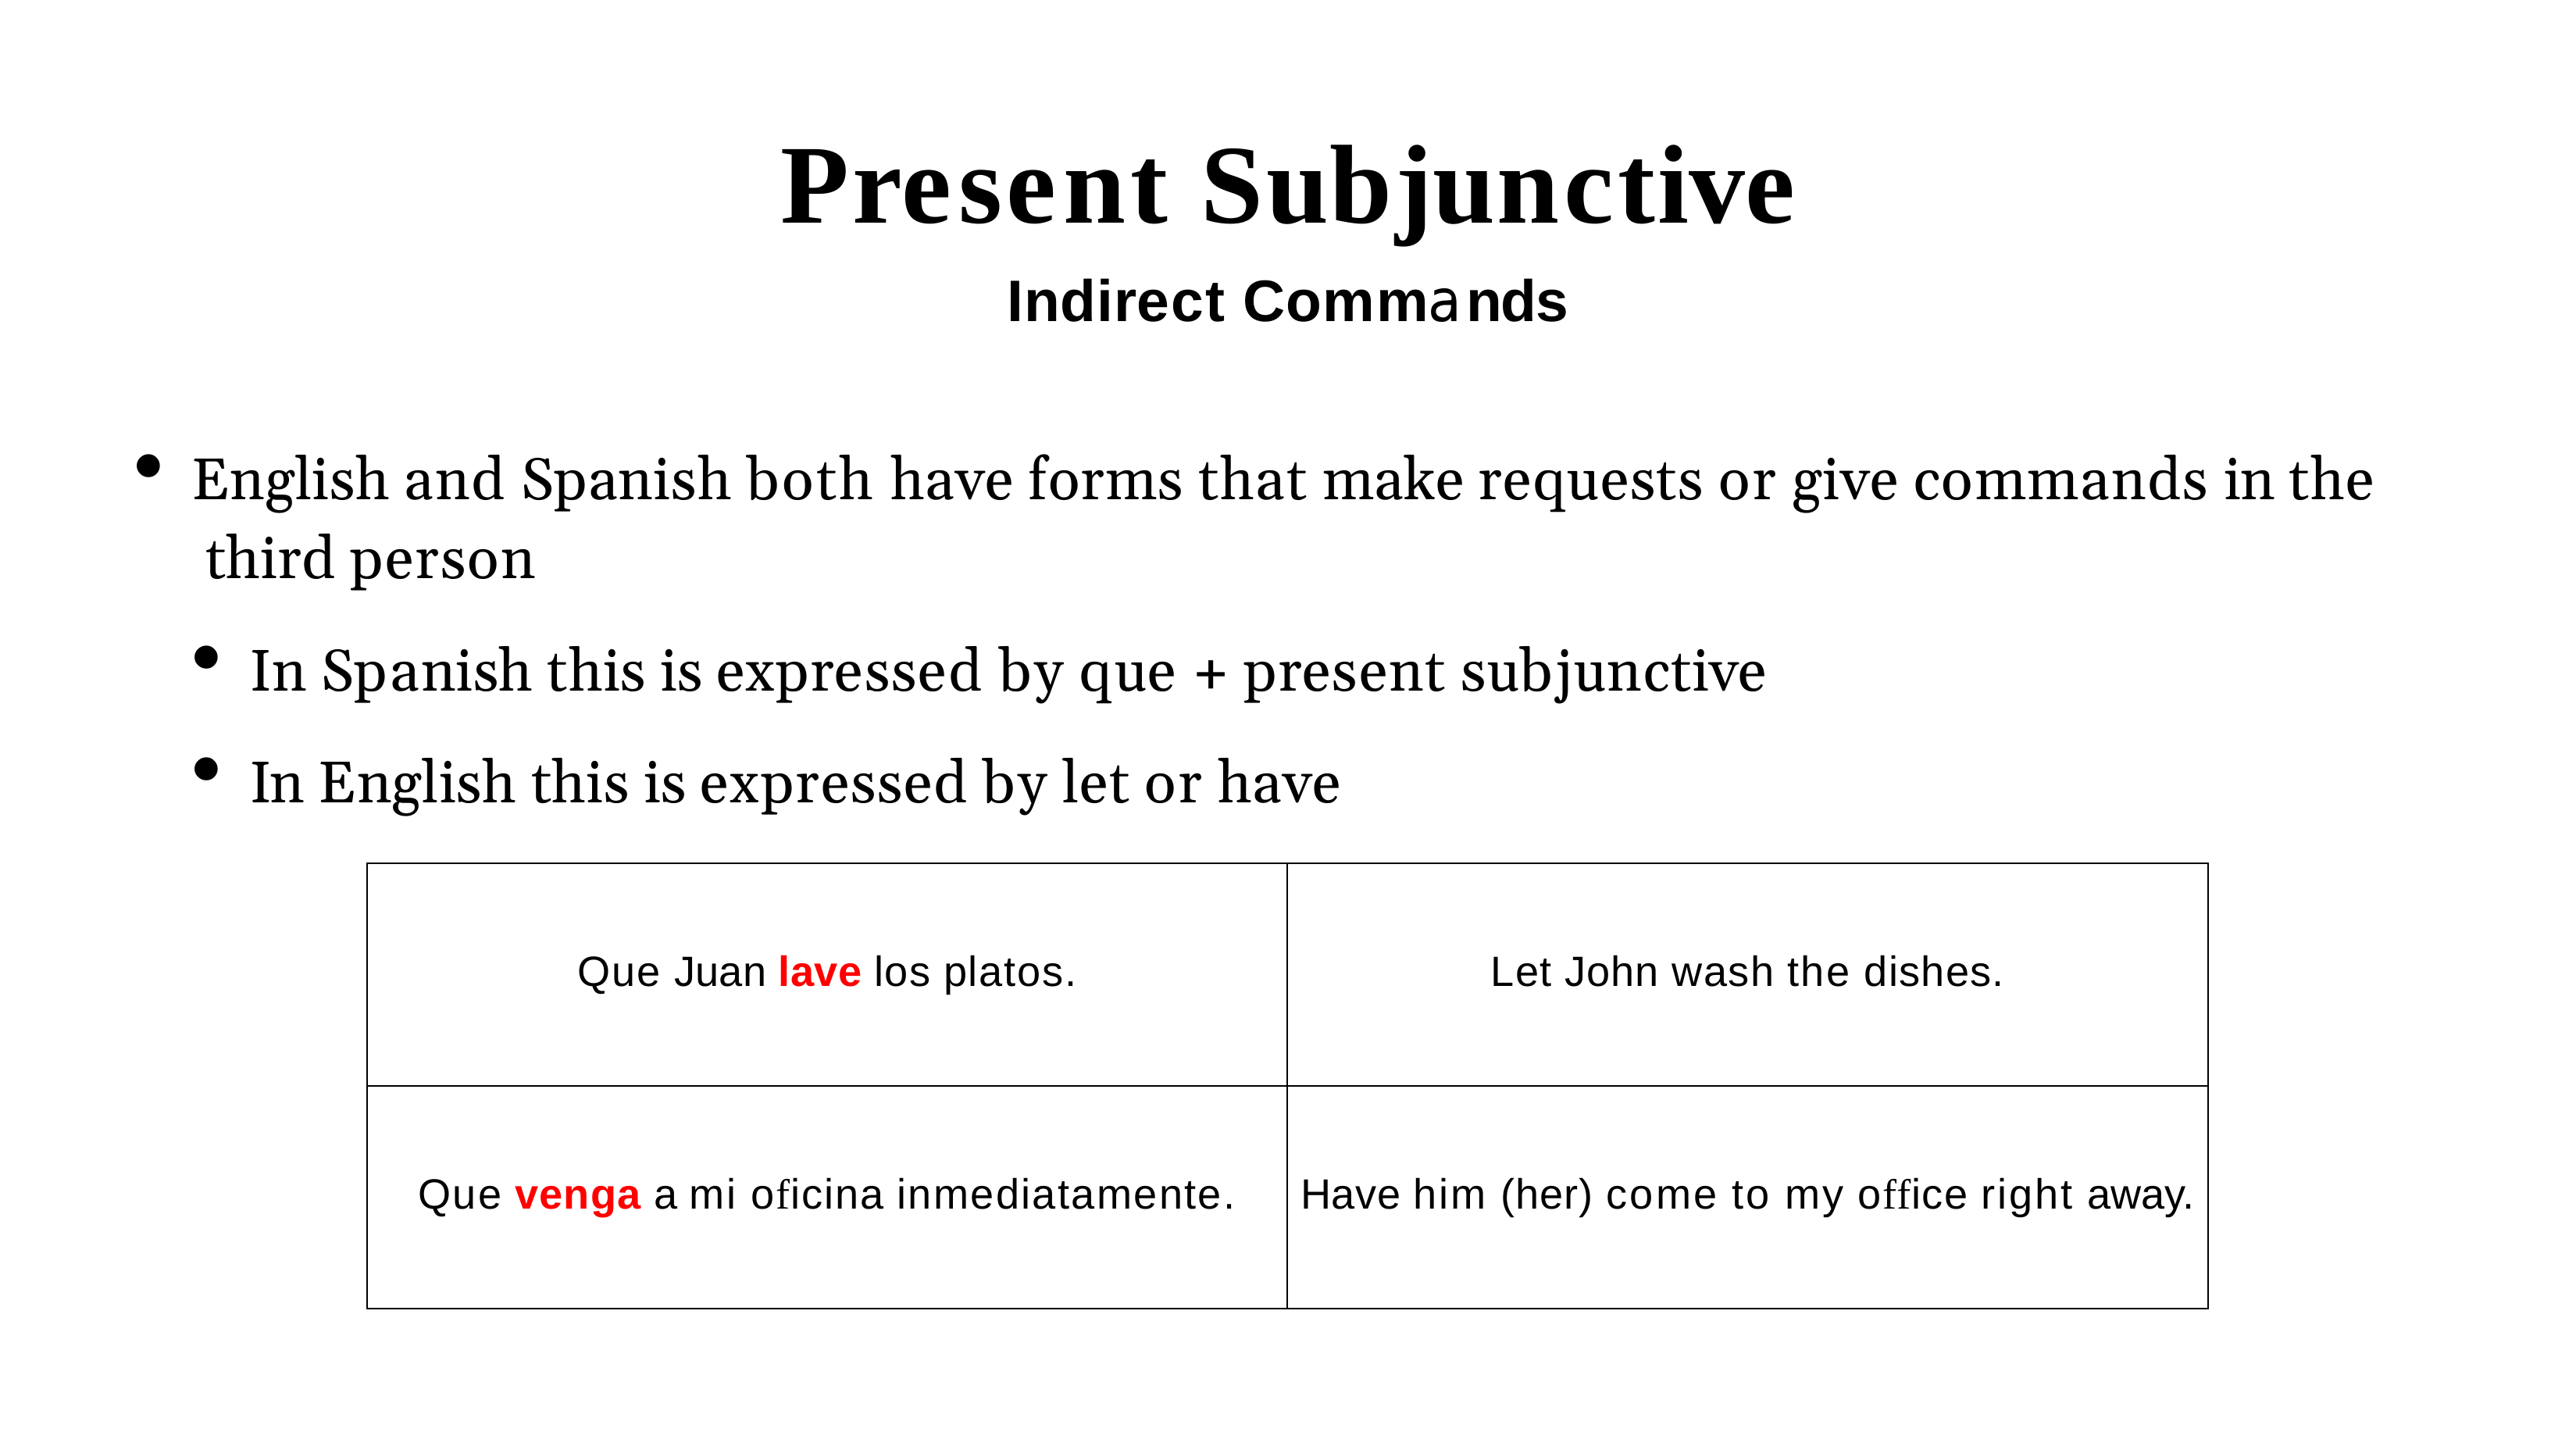

# Present Subjunctive
Indirect Commands
English and Spanish both have forms that make requests or give commands in the  third person
In Spanish this is expressed by que + present subjunctive
In English this is expressed by let or have
| Que Juan lave los platos. | Let John wash the dishes. |
| --- | --- |
| Que venga a mi oficina inmediatamente. | Have him (her) come to my office right away. |